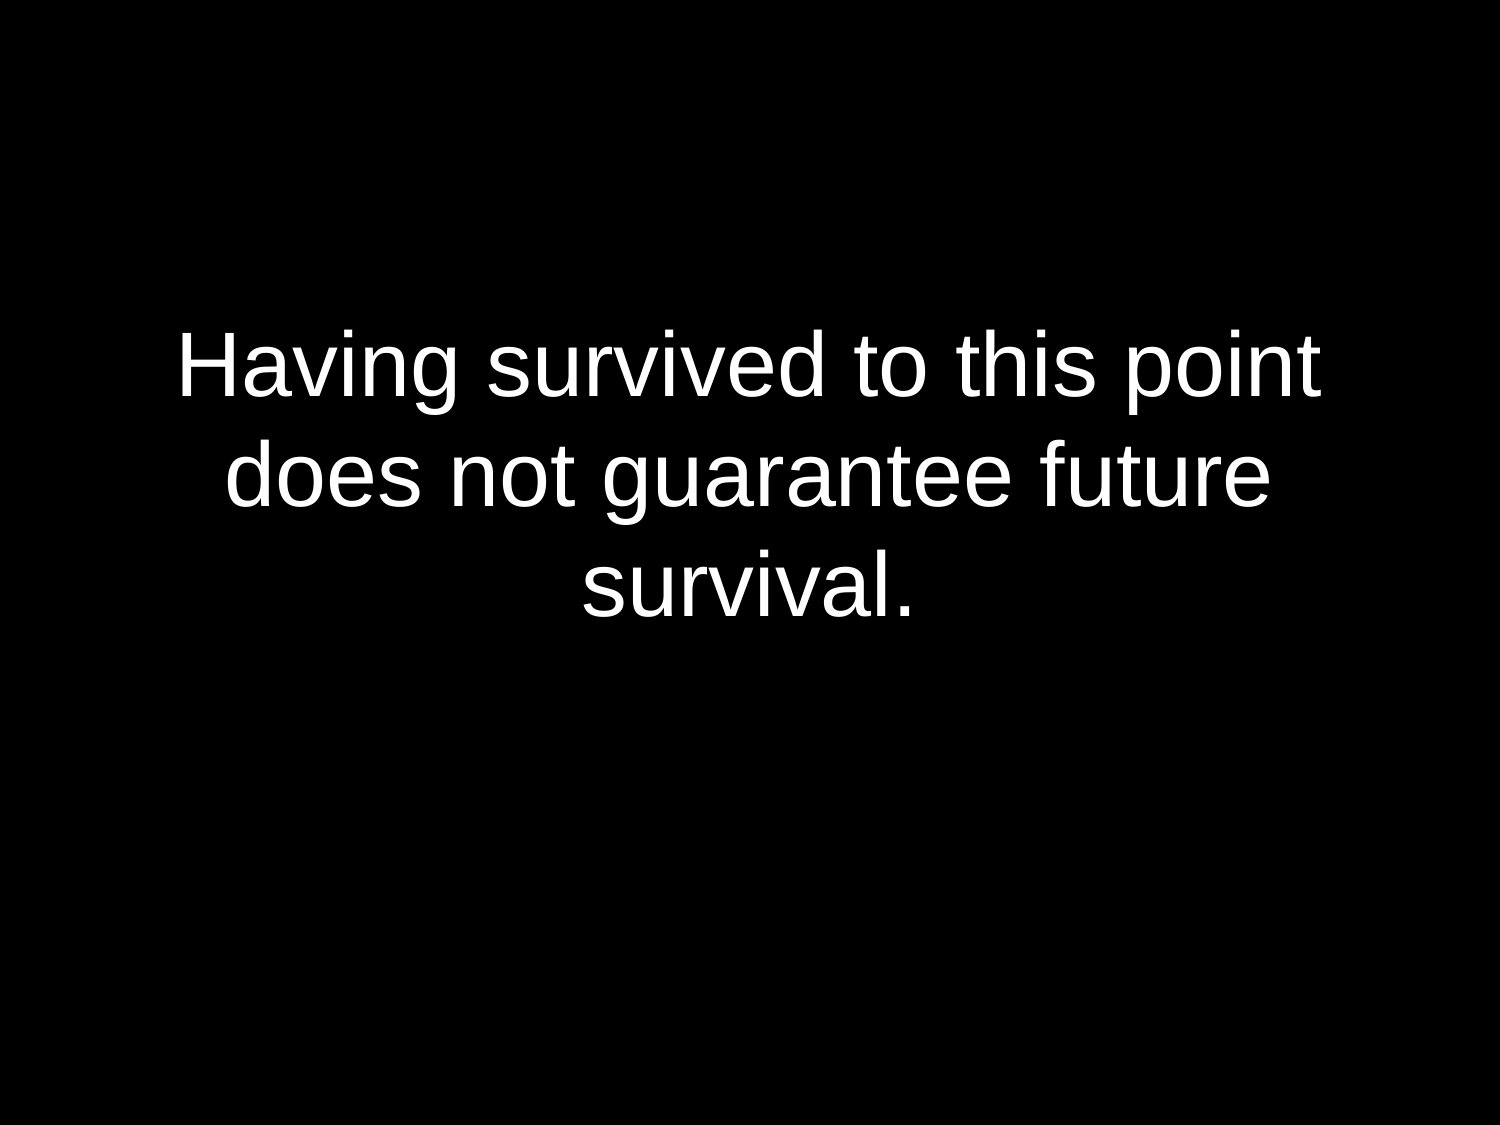

# Having survived to this point does not guarantee future survival.